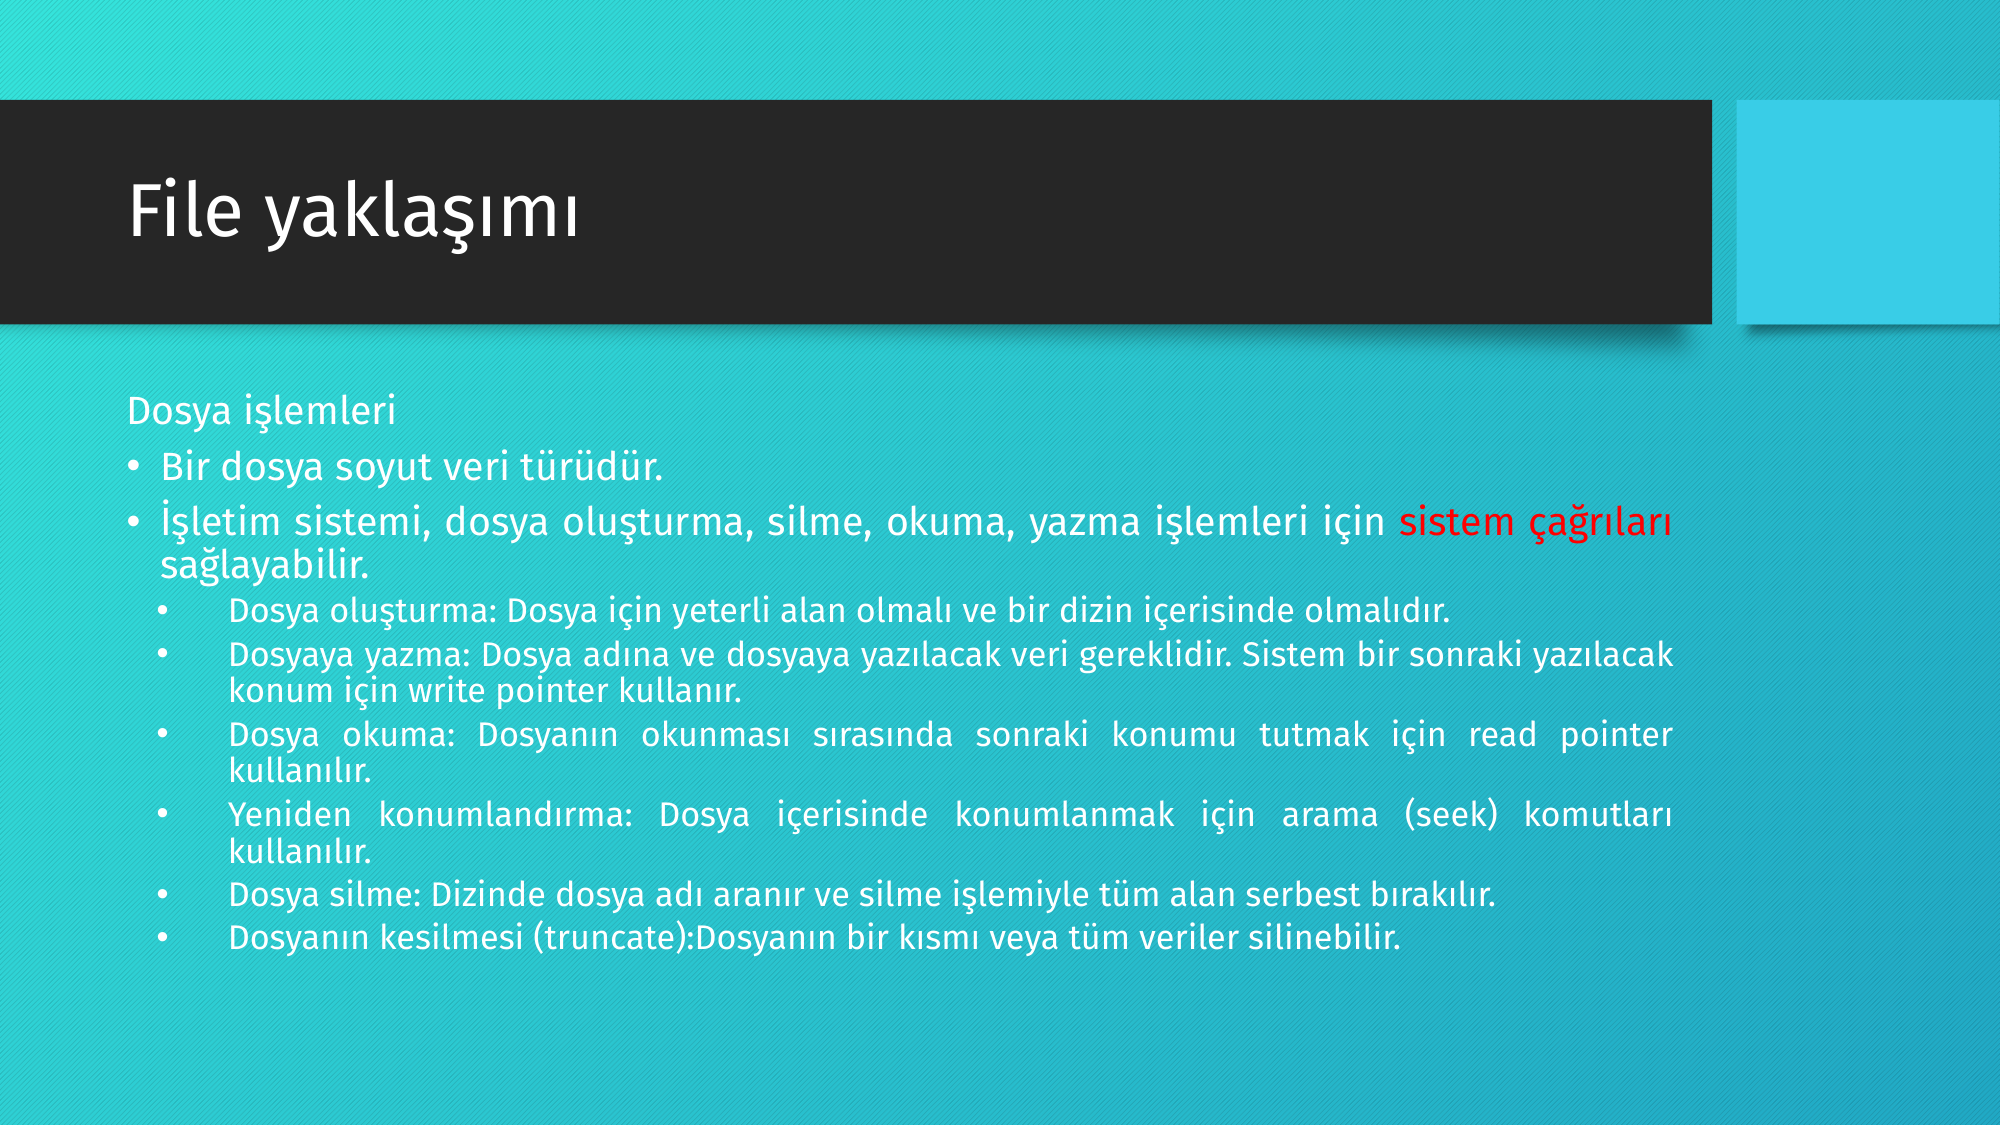

# File yaklaşımı
Dosya işlemleri
Bir dosya soyut veri türüdür.
İşletim sistemi, dosya oluşturma, silme, okuma, yazma işlemleri için sistem çağrıları sağlayabilir.
Dosya oluşturma: Dosya için yeterli alan olmalı ve bir dizin içerisinde olmalıdır.
Dosyaya yazma: Dosya adına ve dosyaya yazılacak veri gereklidir. Sistem bir sonraki yazılacak konum için write pointer kullanır.
Dosya okuma: Dosyanın okunması sırasında sonraki konumu tutmak için read pointer kullanılır.
Yeniden konumlandırma: Dosya içerisinde konumlanmak için arama (seek) komutları kullanılır.
Dosya silme: Dizinde dosya adı aranır ve silme işlemiyle tüm alan serbest bırakılır.
Dosyanın kesilmesi (truncate):Dosyanın bir kısmı veya tüm veriler silinebilir.